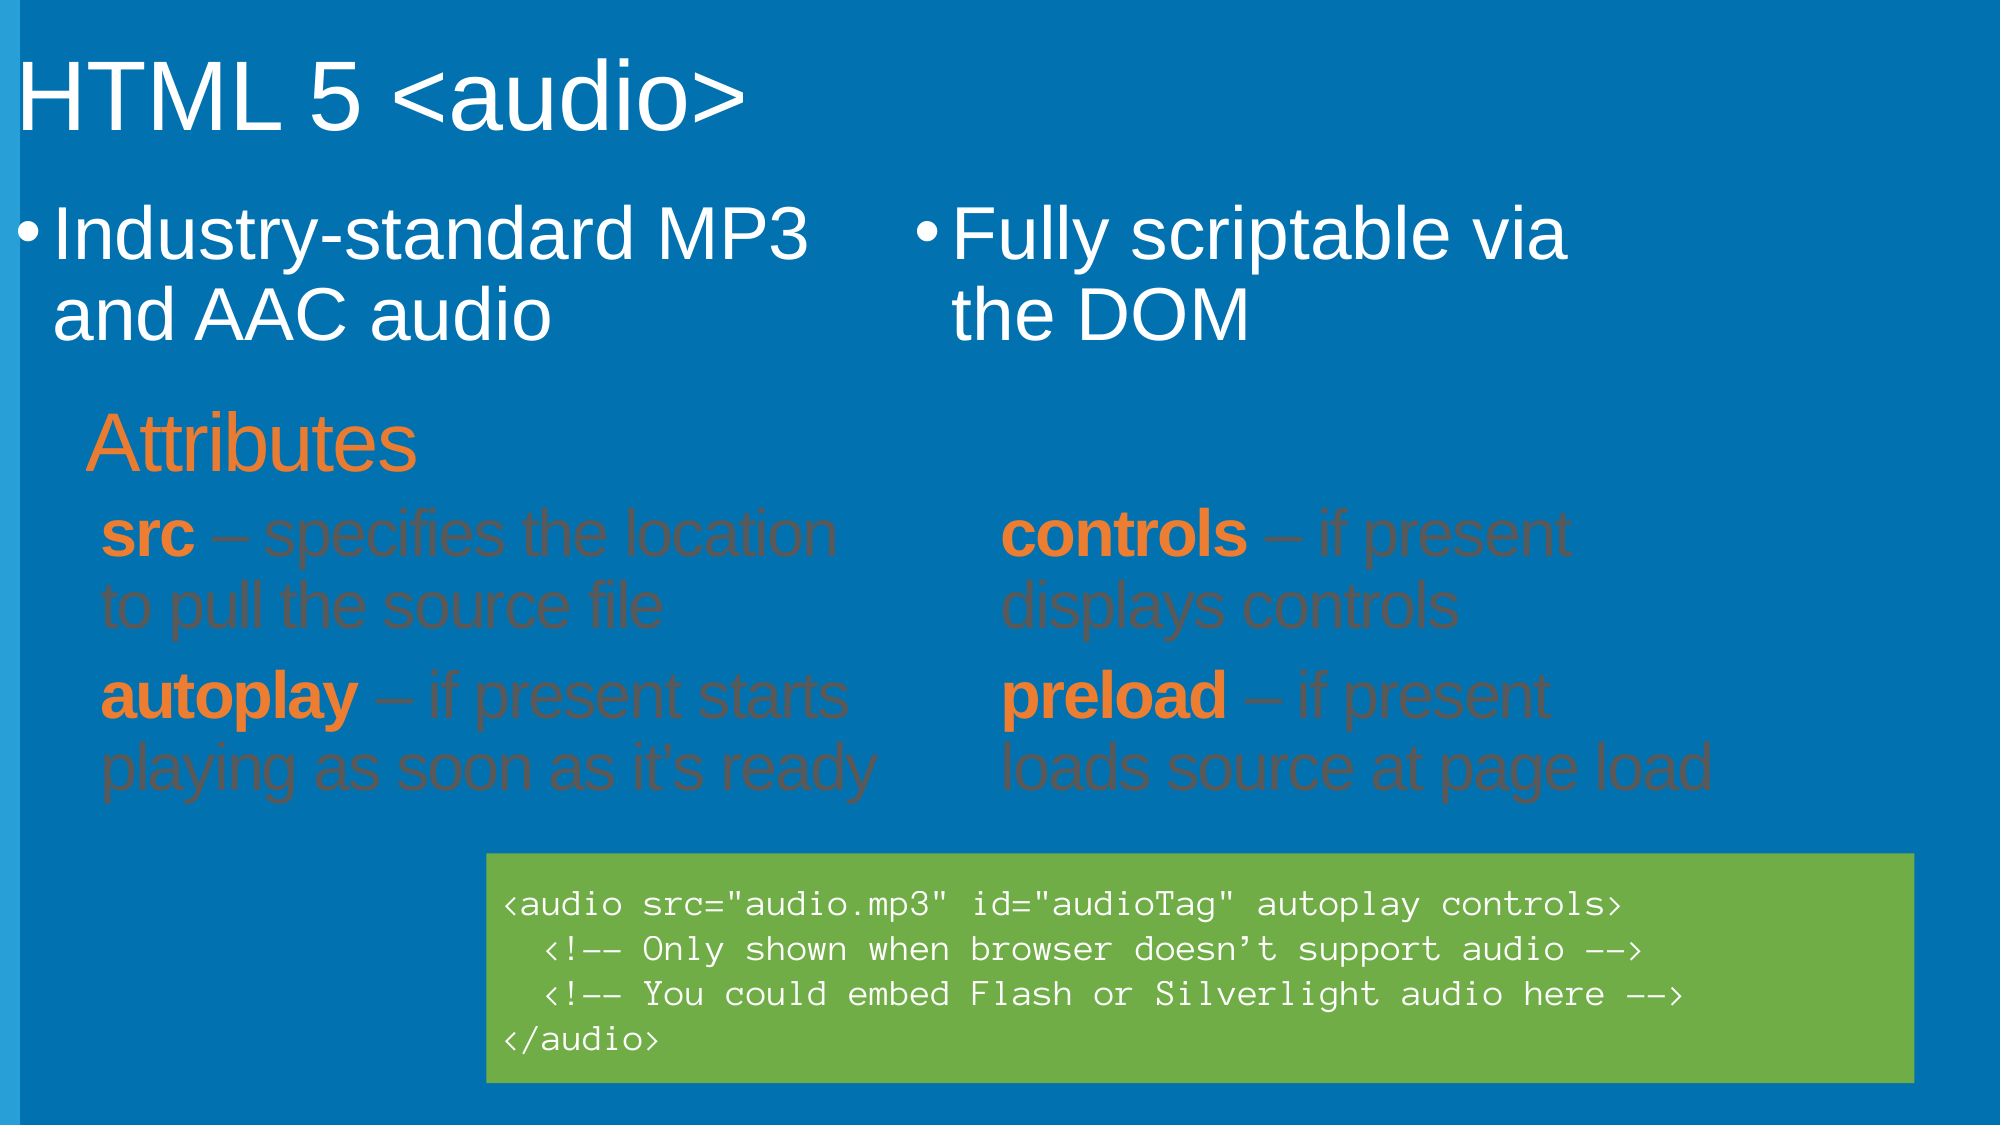

HTML 5 <audio>
Industry-standard MP3
and AAC audio
Fully scriptable via
the DOM
Attributes
src – specifies the location
to pull the source file
autoplay – if present starts
playing as soon as it’s ready
controls – if present
displays controls
preload – if present
loads source at page load
<audio src="audio.mp3" id="audioTag" autoplay controls>
  <!-- Only shown when browser doesn’t support audio -->
  <!-- You could embed Flash or Silverlight audio here -->
</audio>